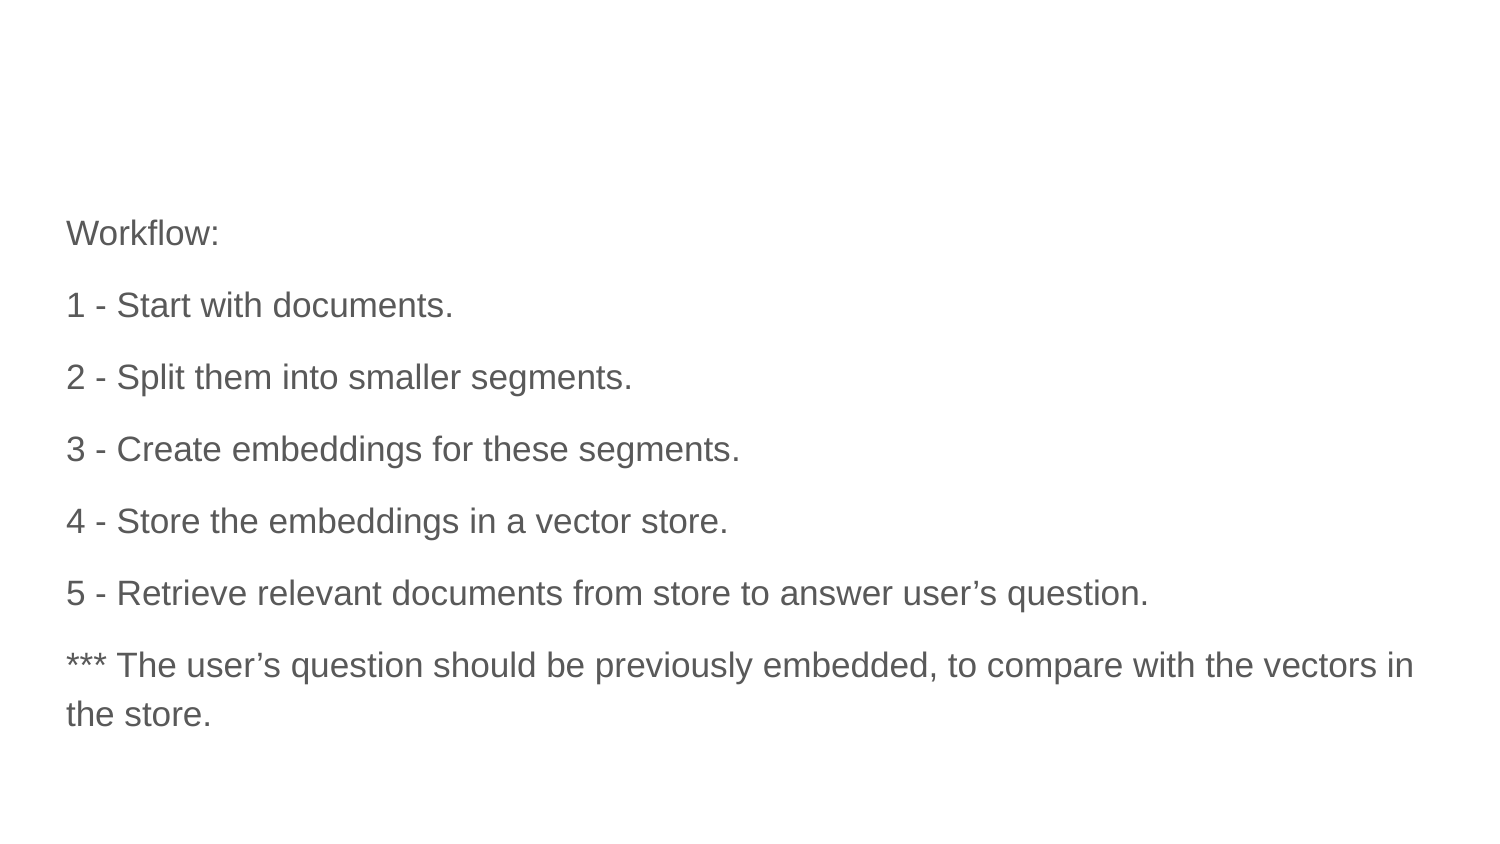

#
Workflow:
1 - Start with documents.
2 - Split them into smaller segments.
3 - Create embeddings for these segments.
4 - Store the embeddings in a vector store.
5 - Retrieve relevant documents from store to answer user’s question.
*** The user’s question should be previously embedded, to compare with the vectors in the store.